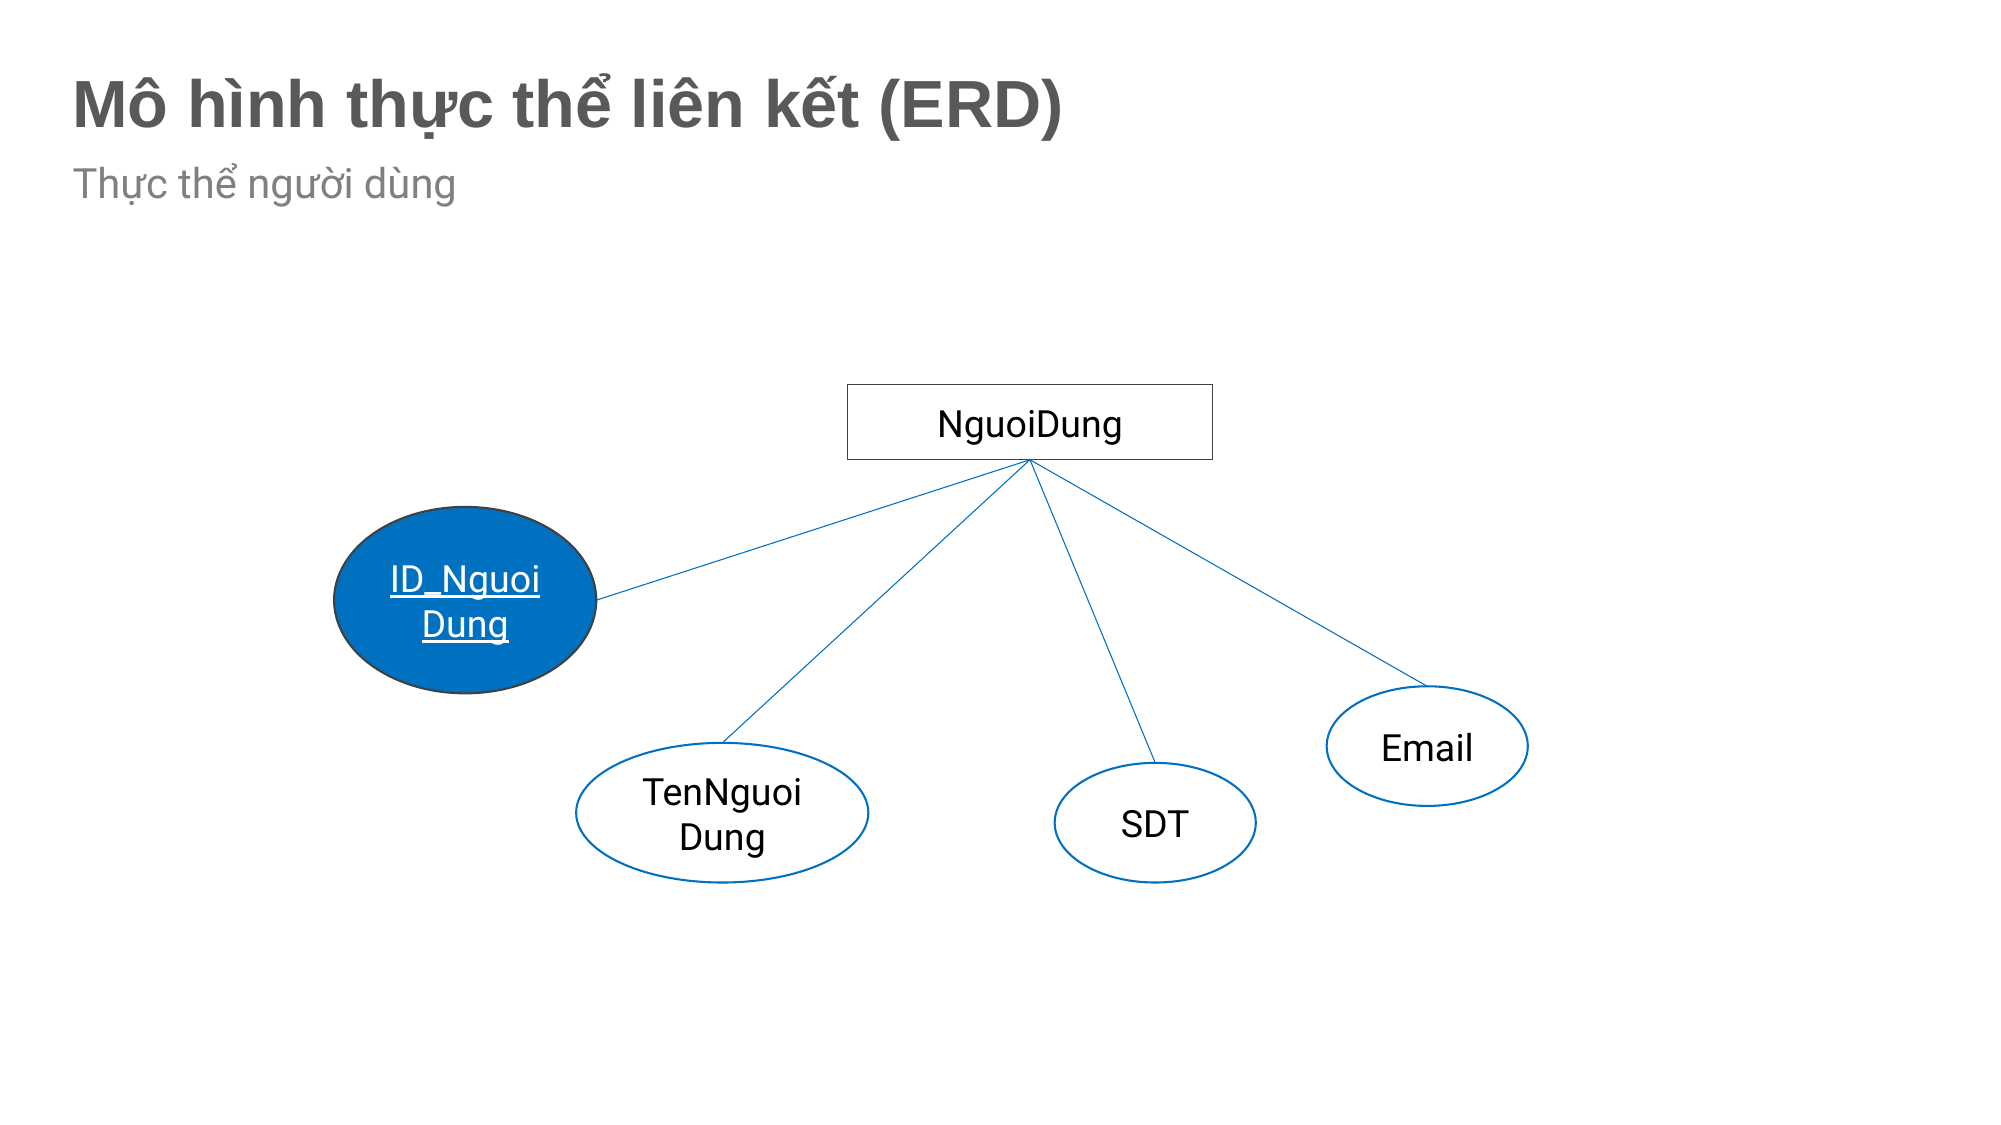

Mô hình thực thể liên kết (ERD)
Thực thể người dùng
NguoiDung
ID_NguoiDung
Email
TenNguoiDung
SDT